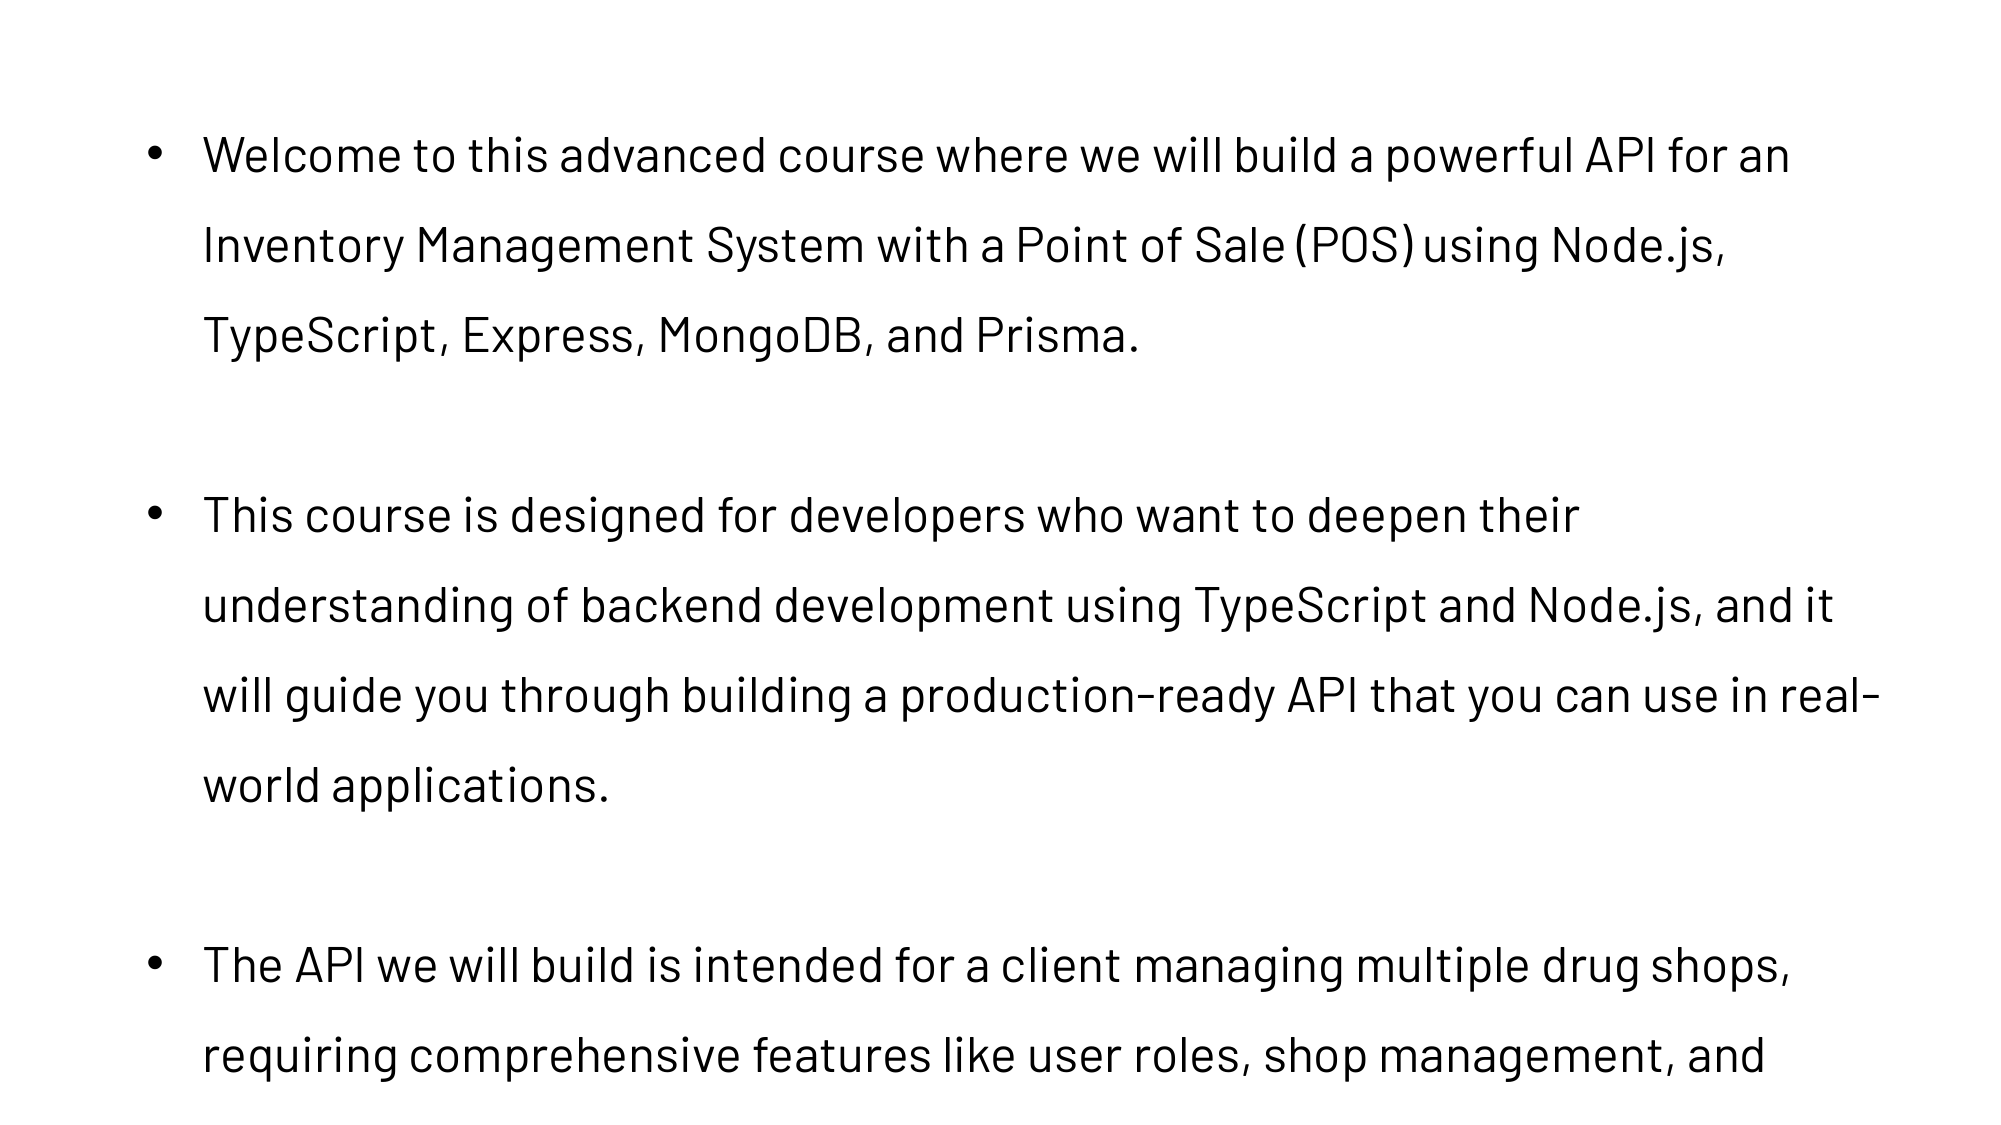

Welcome to this advanced course where we will build a powerful API for an Inventory Management System with a Point of Sale (POS) using Node.js, TypeScript, Express, MongoDB, and Prisma.

This course is designed for developers who want to deepen their understanding of backend development using TypeScript and Node.js, and it will guide you through building a production-ready API that you can use in real-world applications.

The API we will build is intended for a client managing multiple drug shops, requiring comprehensive features like user roles, shop management, and extensive product relationships.